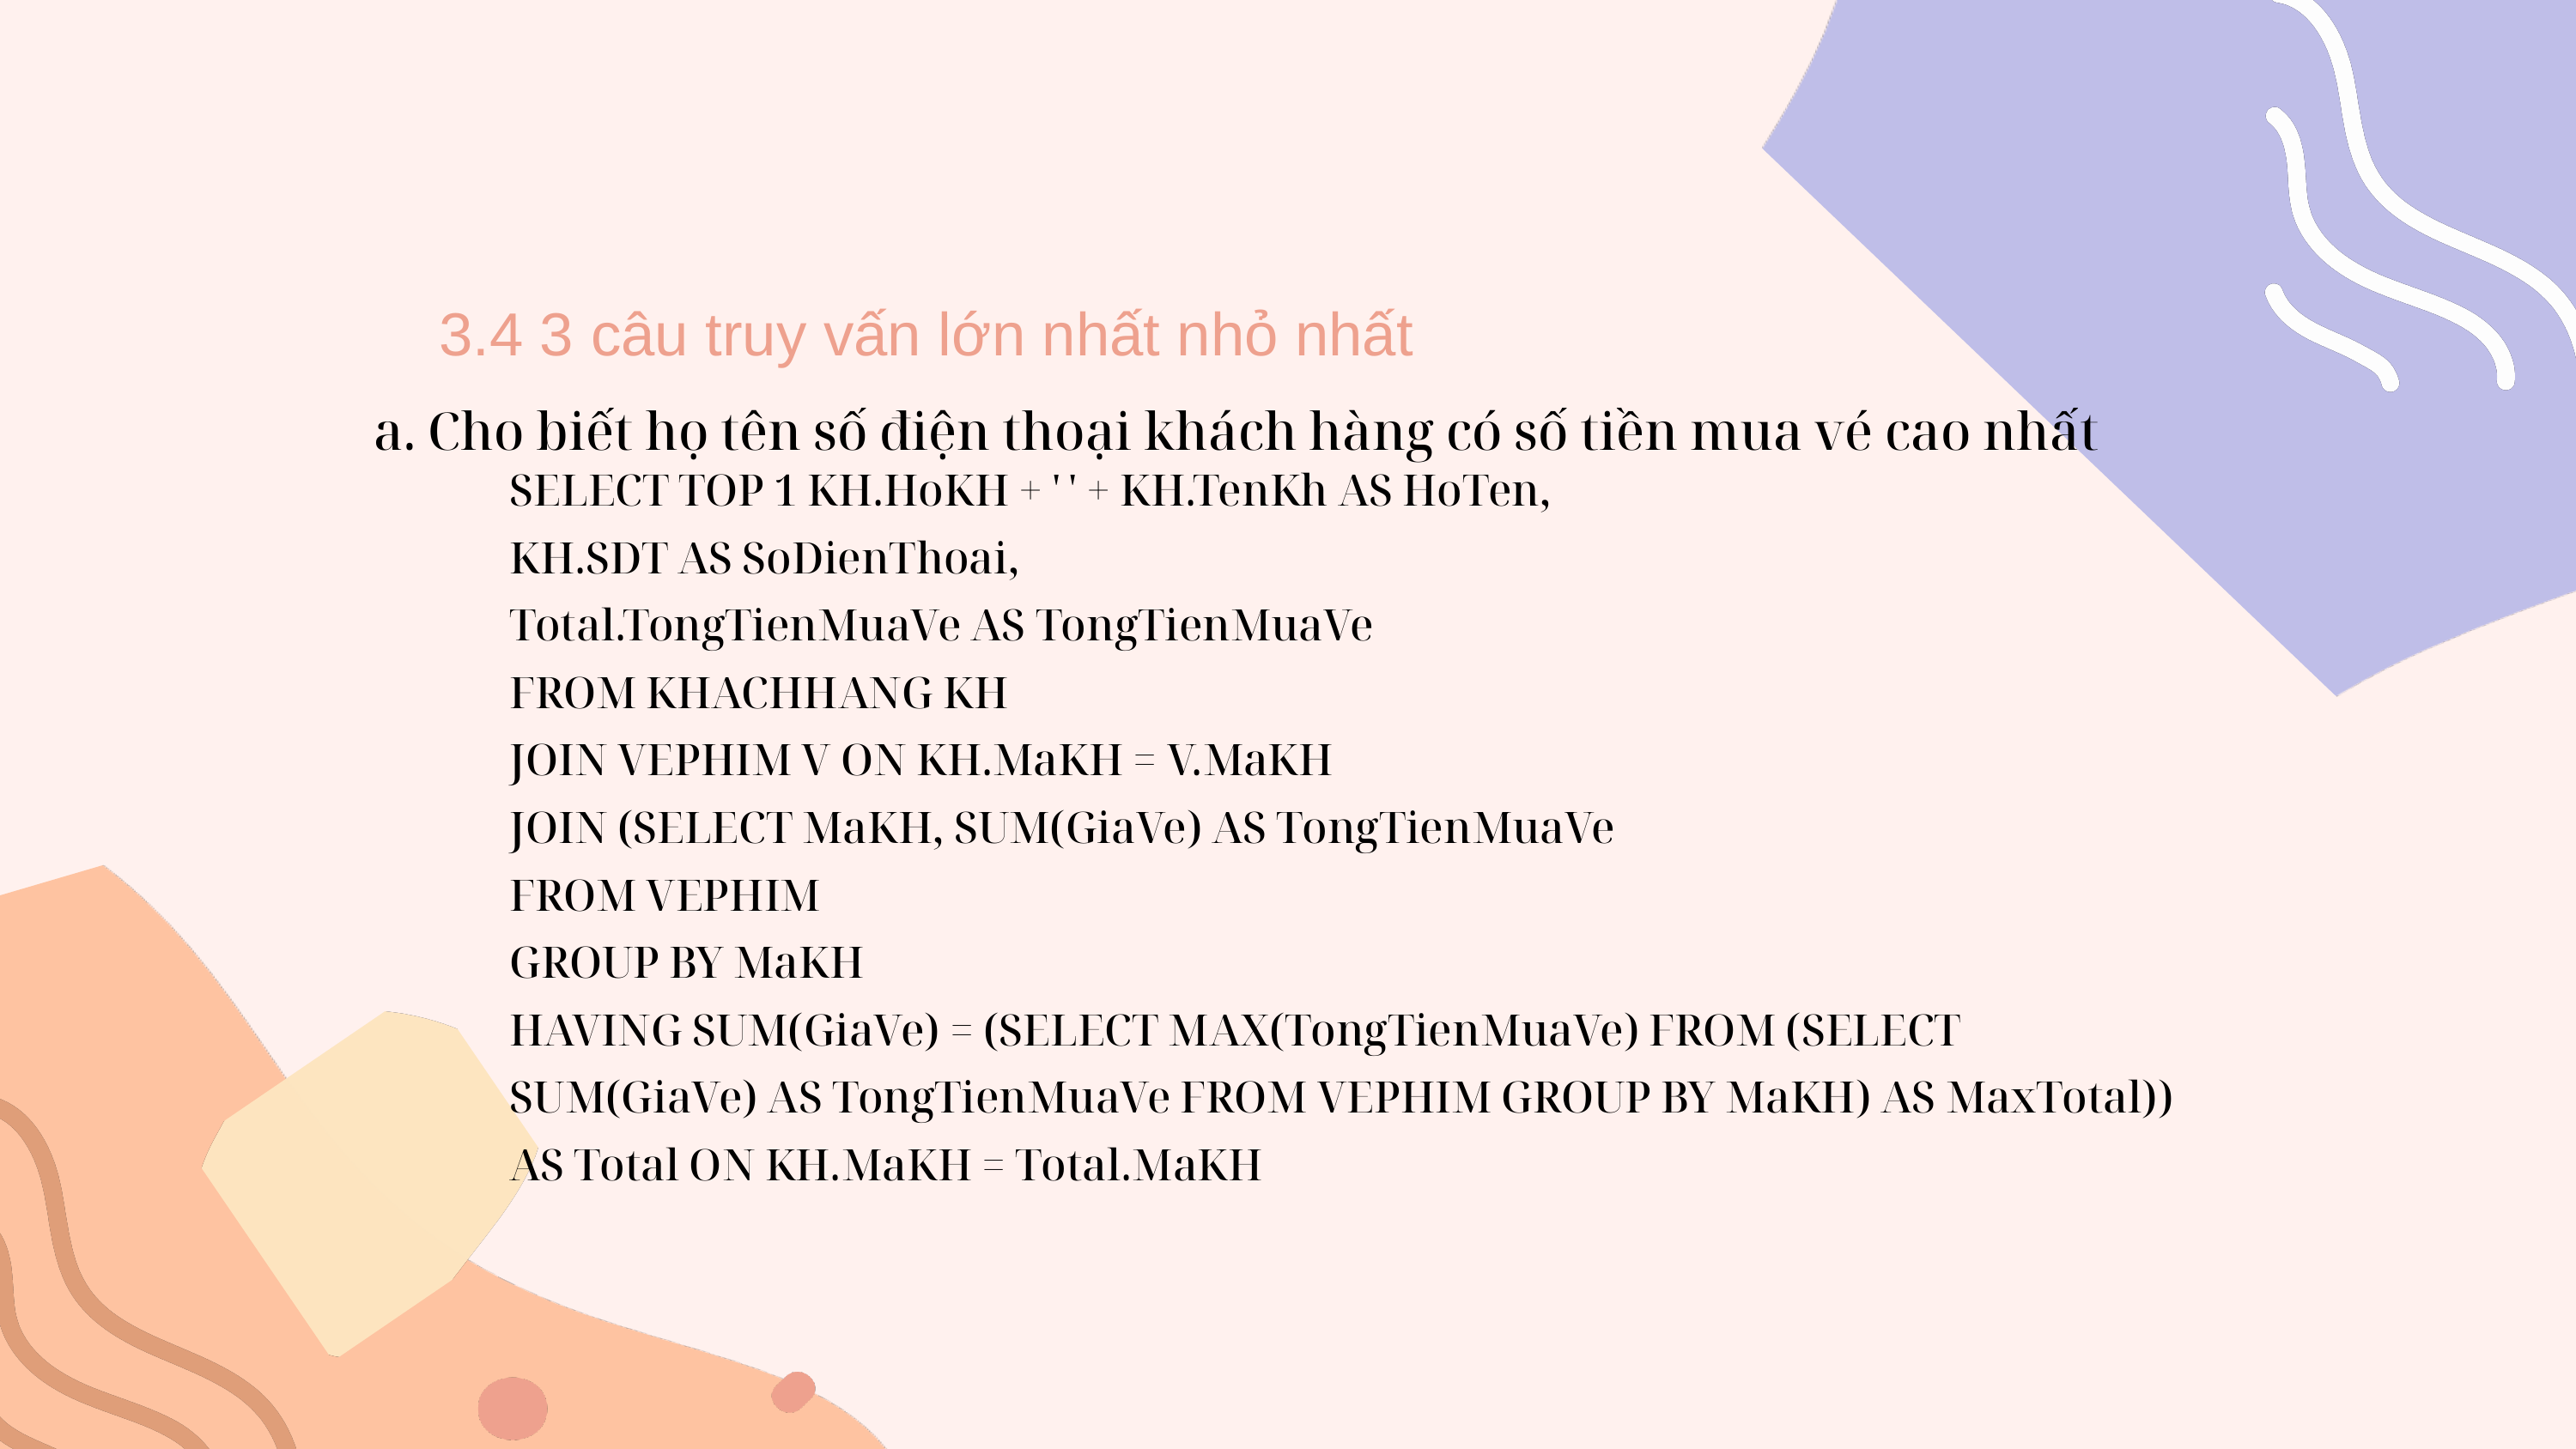

3.4 3 câu truy vấn lớn nhất nhỏ nhất
a. Cho biết họ tên số điện thoại khách hàng có số tiền mua vé cao nhất
SELECT TOP 1 KH.HoKH + ' ' + KH.TenKh AS HoTen,
KH.SDT AS SoDienThoai,
Total.TongTienMuaVe AS TongTienMuaVe
FROM KHACHHANG KH
JOIN VEPHIM V ON KH.MaKH = V.MaKH
JOIN (SELECT MaKH, SUM(GiaVe) AS TongTienMuaVe
FROM VEPHIM
GROUP BY MaKH
HAVING SUM(GiaVe) = (SELECT MAX(TongTienMuaVe) FROM (SELECT SUM(GiaVe) AS TongTienMuaVe FROM VEPHIM GROUP BY MaKH) AS MaxTotal)) AS Total ON KH.MaKH = Total.MaKH